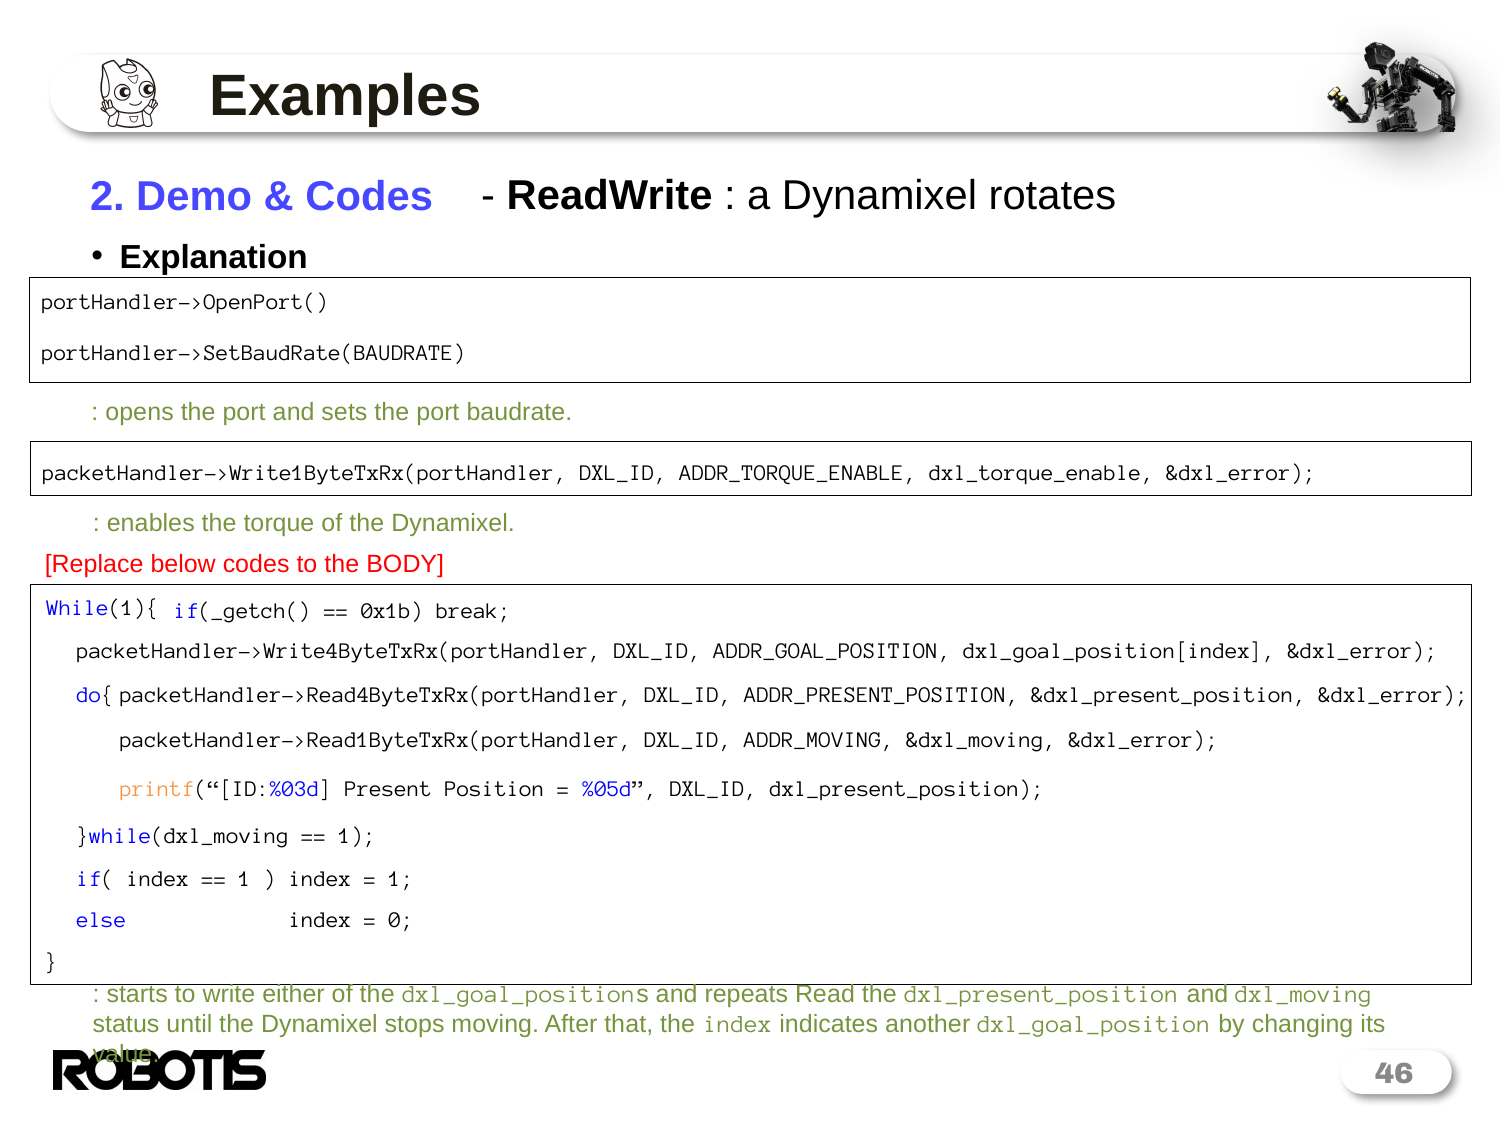

# Examples
2. Demo & Codes
- ReadWrite : a Dynamixel rotates
Explanation
portHandler->OpenPort()

portHandler->SetBaudRate(BAUDRATE)
: opens the port and sets the port baudrate.

packetHandler->Write1ByteTxRx(portHandler, DXL_ID, ADDR_TORQUE_ENABLE, dxl_torque_enable, &dxl_error);
: enables the torque of the Dynamixel.
[Replace below codes to the BODY]
While(1){

if(_getch() == 0x1b) break;
packetHandler->Write4ByteTxRx(portHandler, DXL_ID, ADDR_GOAL_POSITION, dxl_goal_position[index], &dxl_error);
do{
packetHandler->Read4ByteTxRx(portHandler, DXL_ID, ADDR_PRESENT_POSITION, &dxl_present_position, &dxl_error);
packetHandler->Read1ByteTxRx(portHandler, DXL_ID, ADDR_MOVING, &dxl_moving, &dxl_error);
printf(“[ID:%03d] Present Position = %05d”, DXL_ID, dxl_present_position);
}while(dxl_moving == 1);
if( index == 1 ) index = 1;
else             index = 0;
}
: starts to write either of the dxl_goal_positions and repeats Read the dxl_present_position and dxl_moving status until the Dynamixel stops moving. After that, the index indicates another dxl_goal_position by changing its value.
46